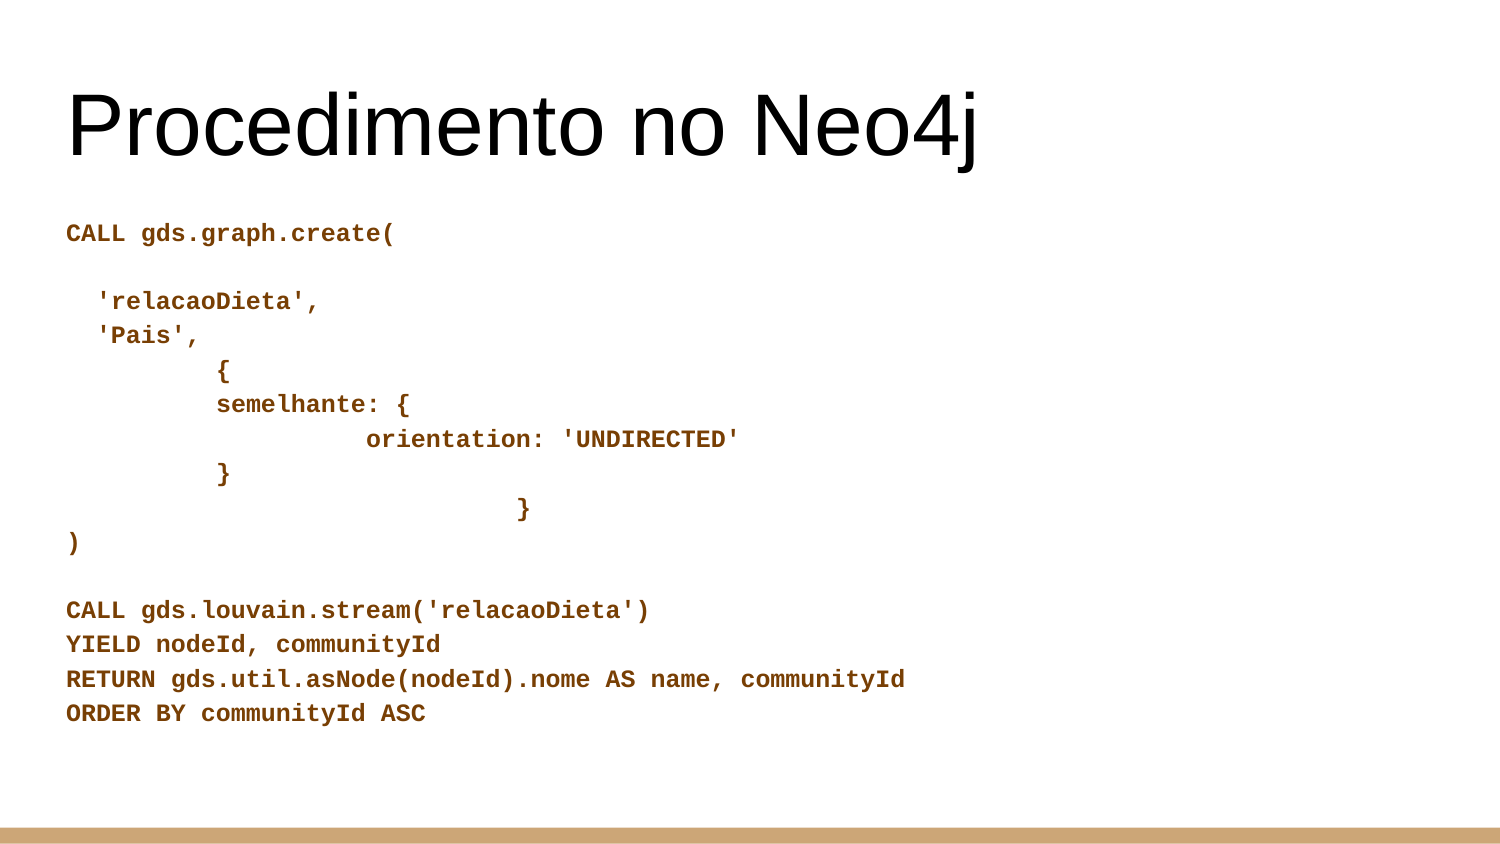

# Procedimento no Neo4j
CALL gds.graph.create(
  'relacaoDieta',
  'Pais',
	{
	semelhante: {
		orientation: 'UNDIRECTED'
	}
			}
)
CALL gds.louvain.stream('relacaoDieta')
YIELD nodeId, communityId
RETURN gds.util.asNode(nodeId).nome AS name, communityId
ORDER BY communityId ASC